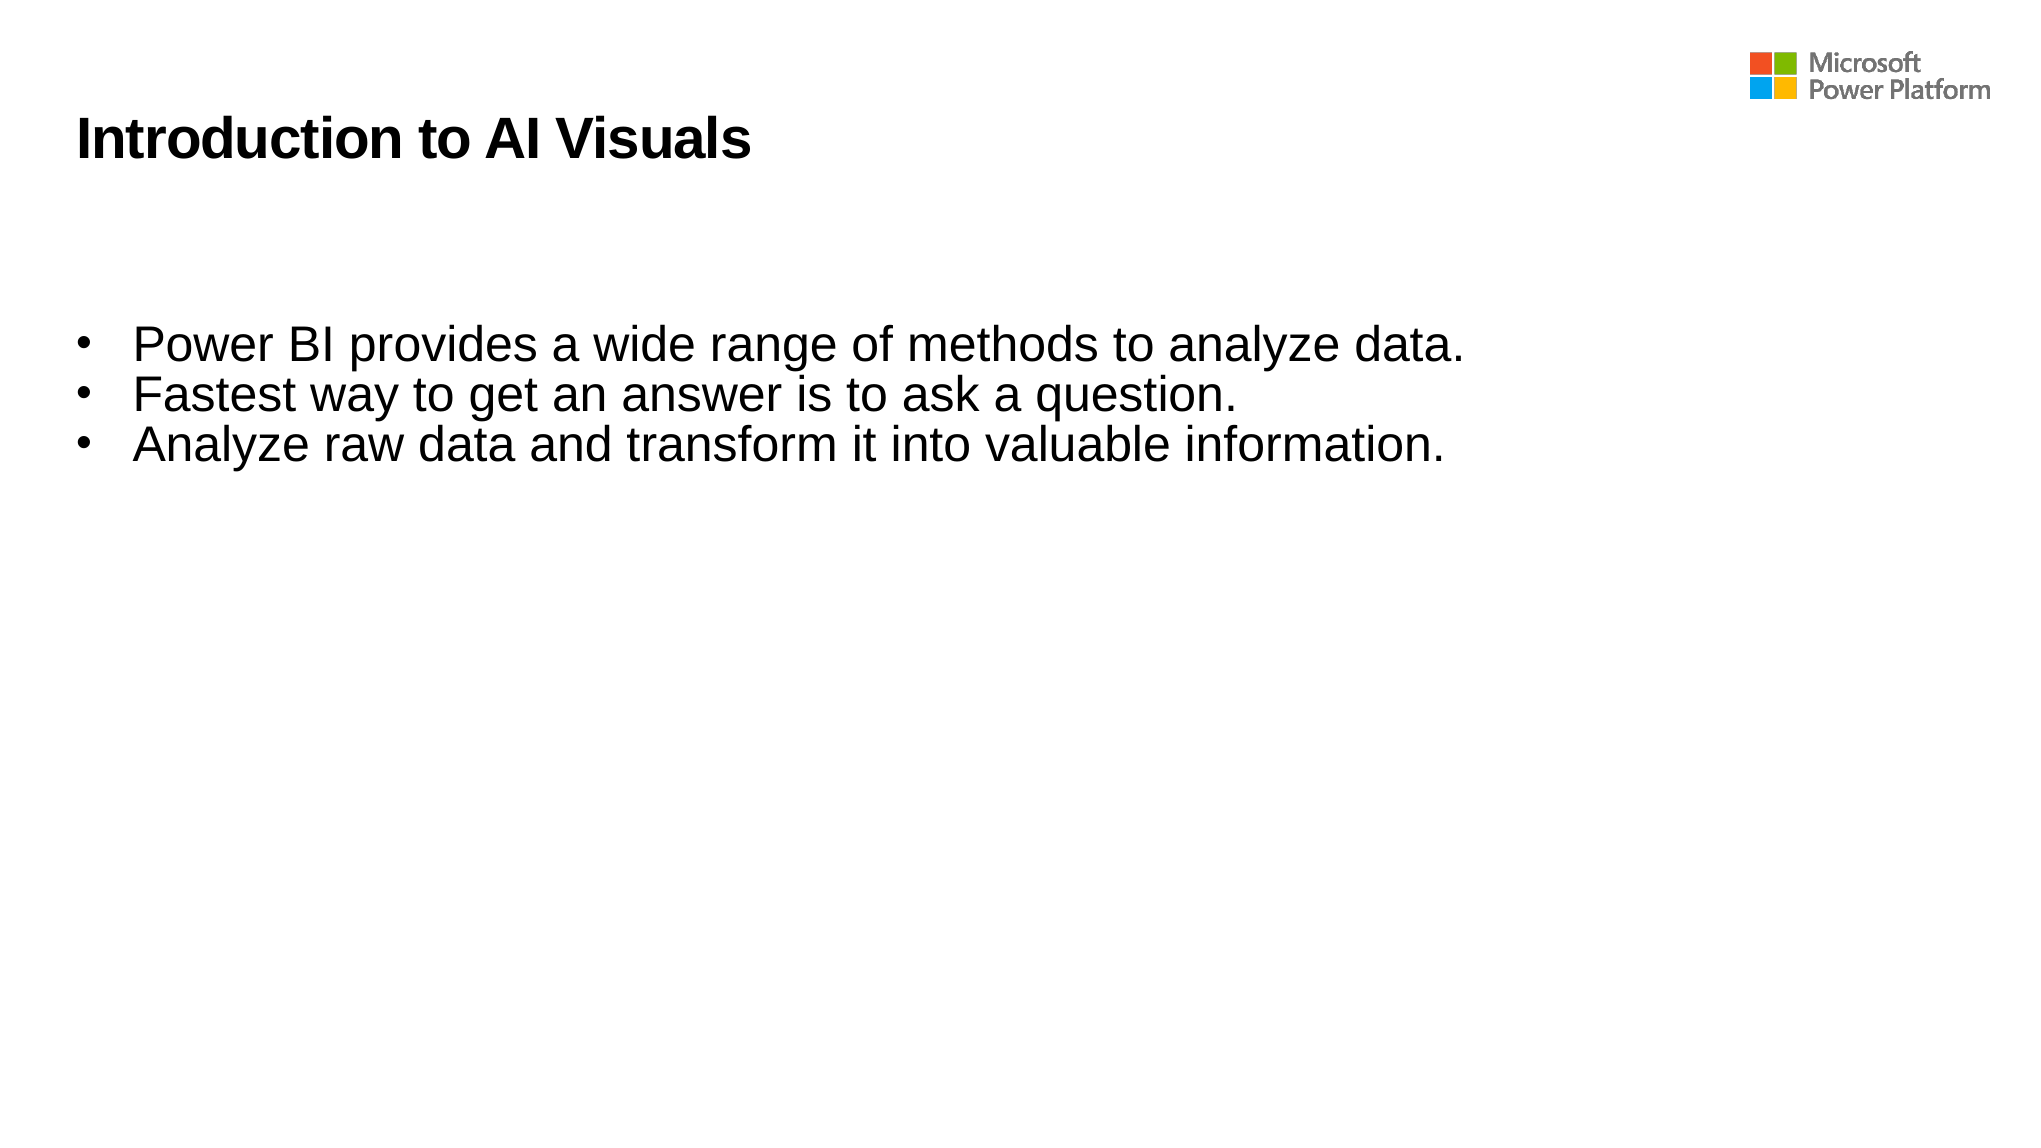

# Introduction to AI Visuals
Power BI provides a wide range of methods to analyze data.
Fastest way to get an answer is to ask a question.
Analyze raw data and transform it into valuable information.